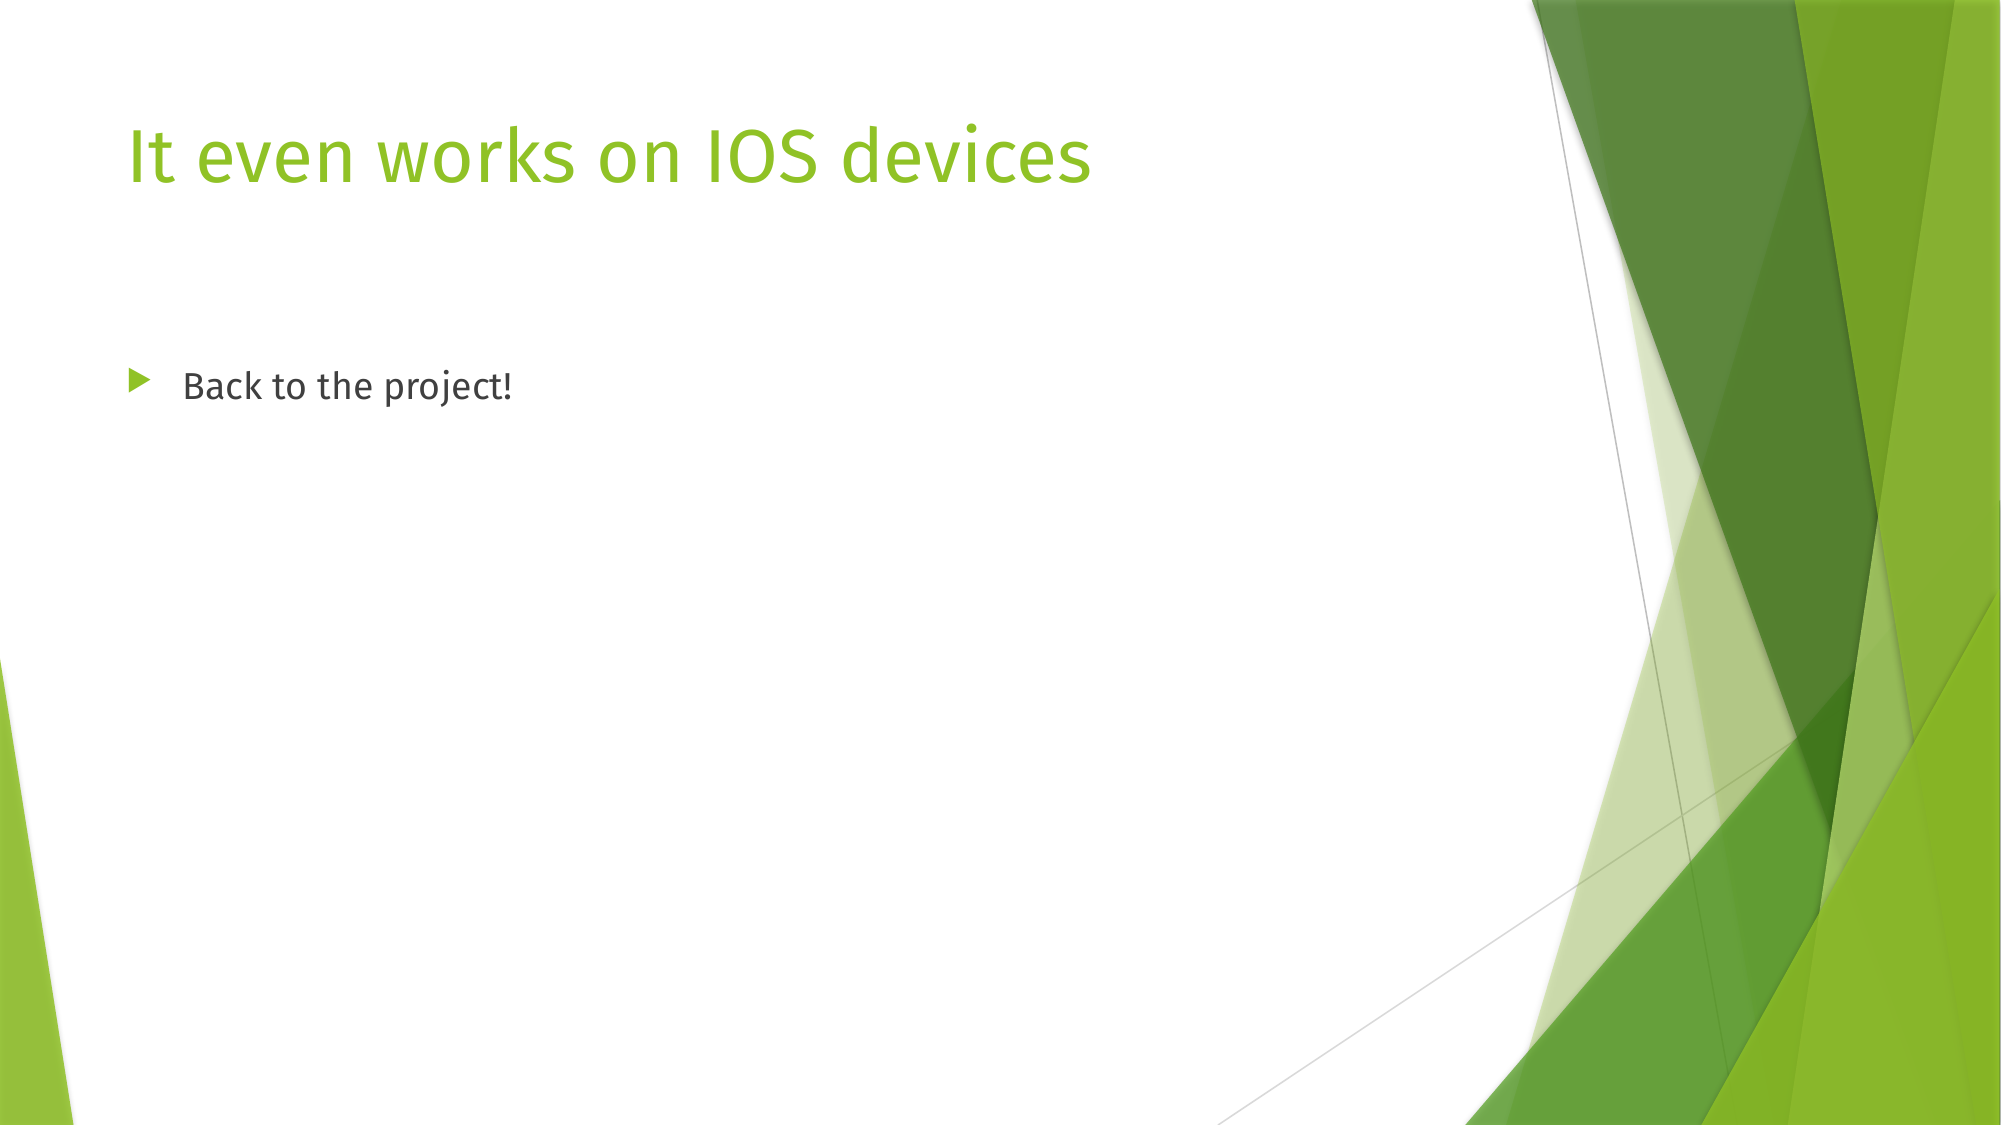

# It even works on IOS devices
Back to the project!